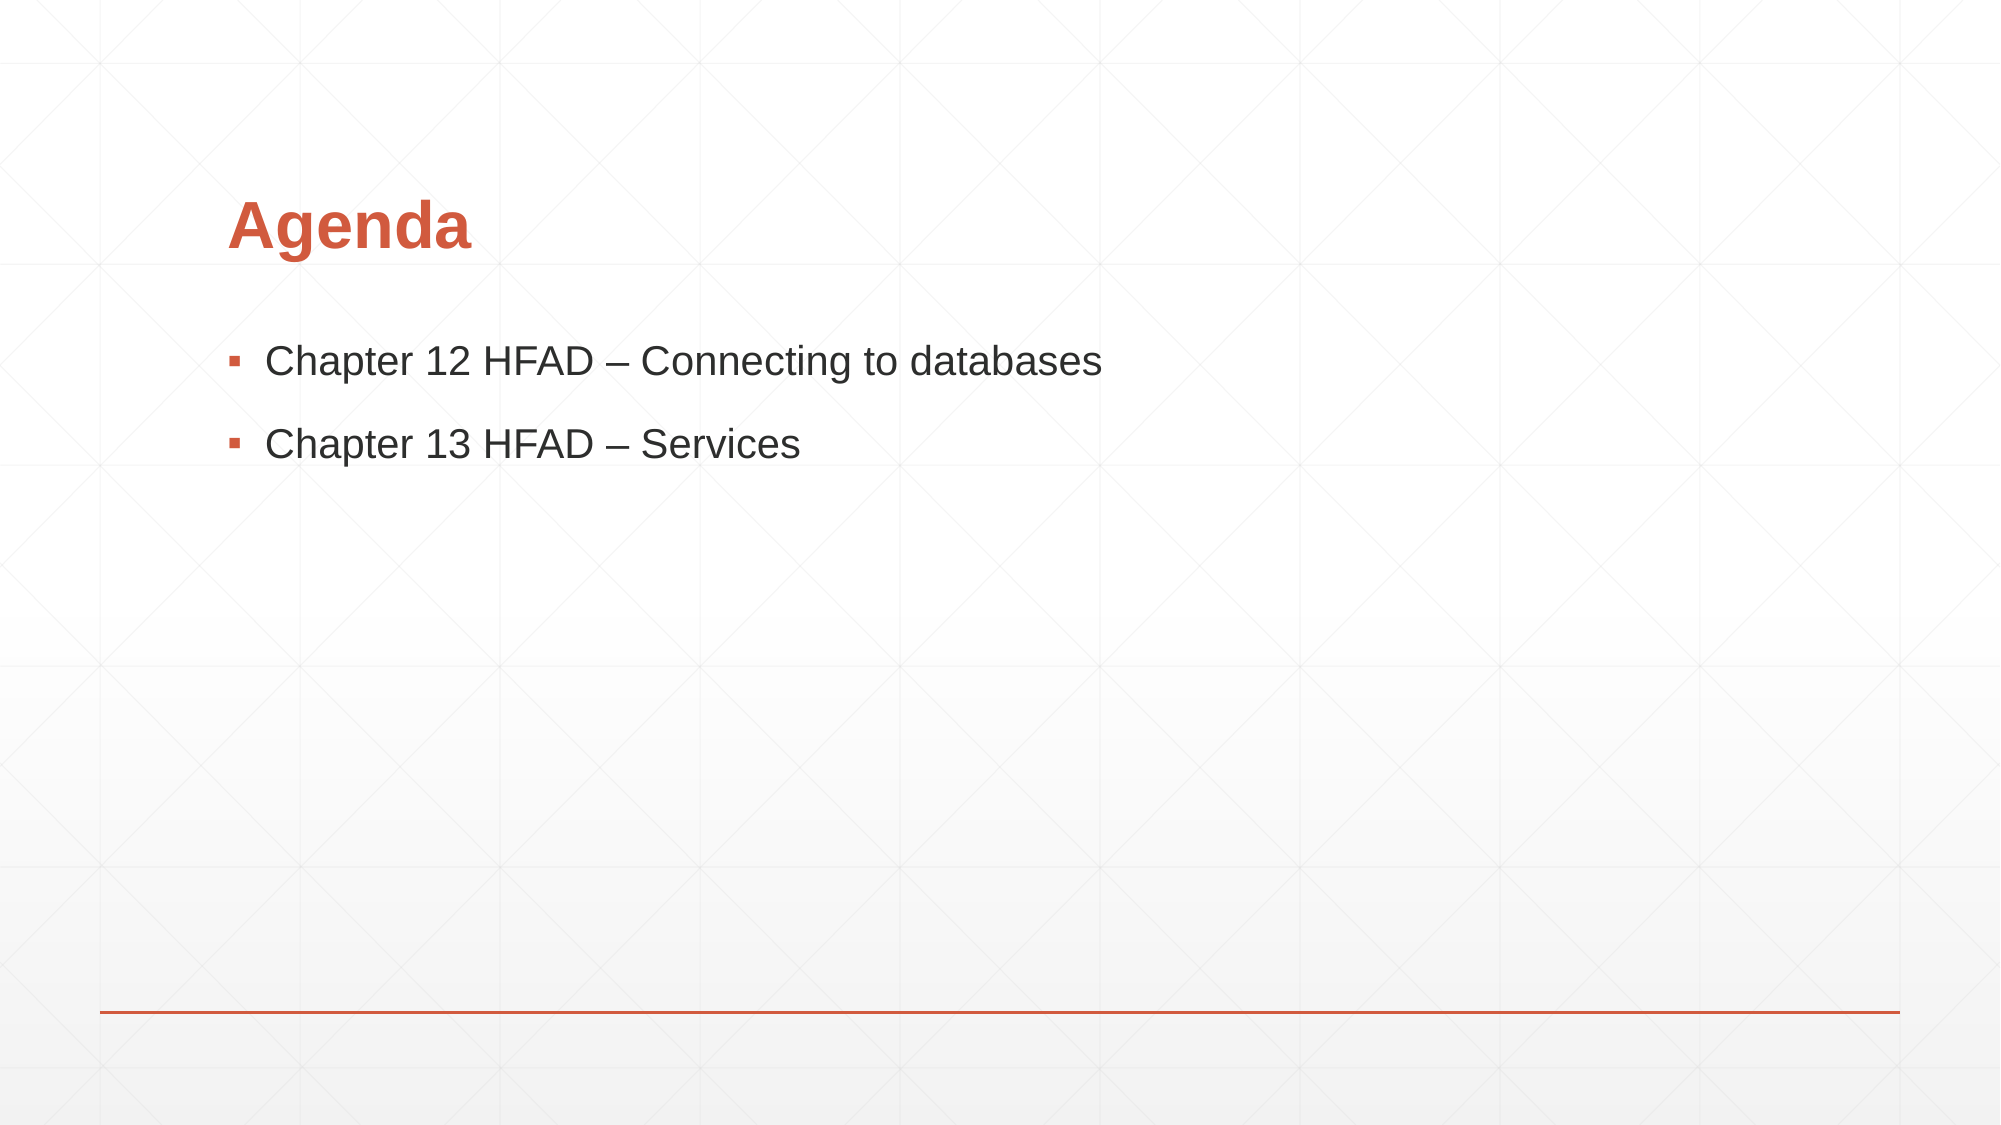

# Agenda
Chapter 12 HFAD – Connecting to databases
Chapter 13 HFAD – Services